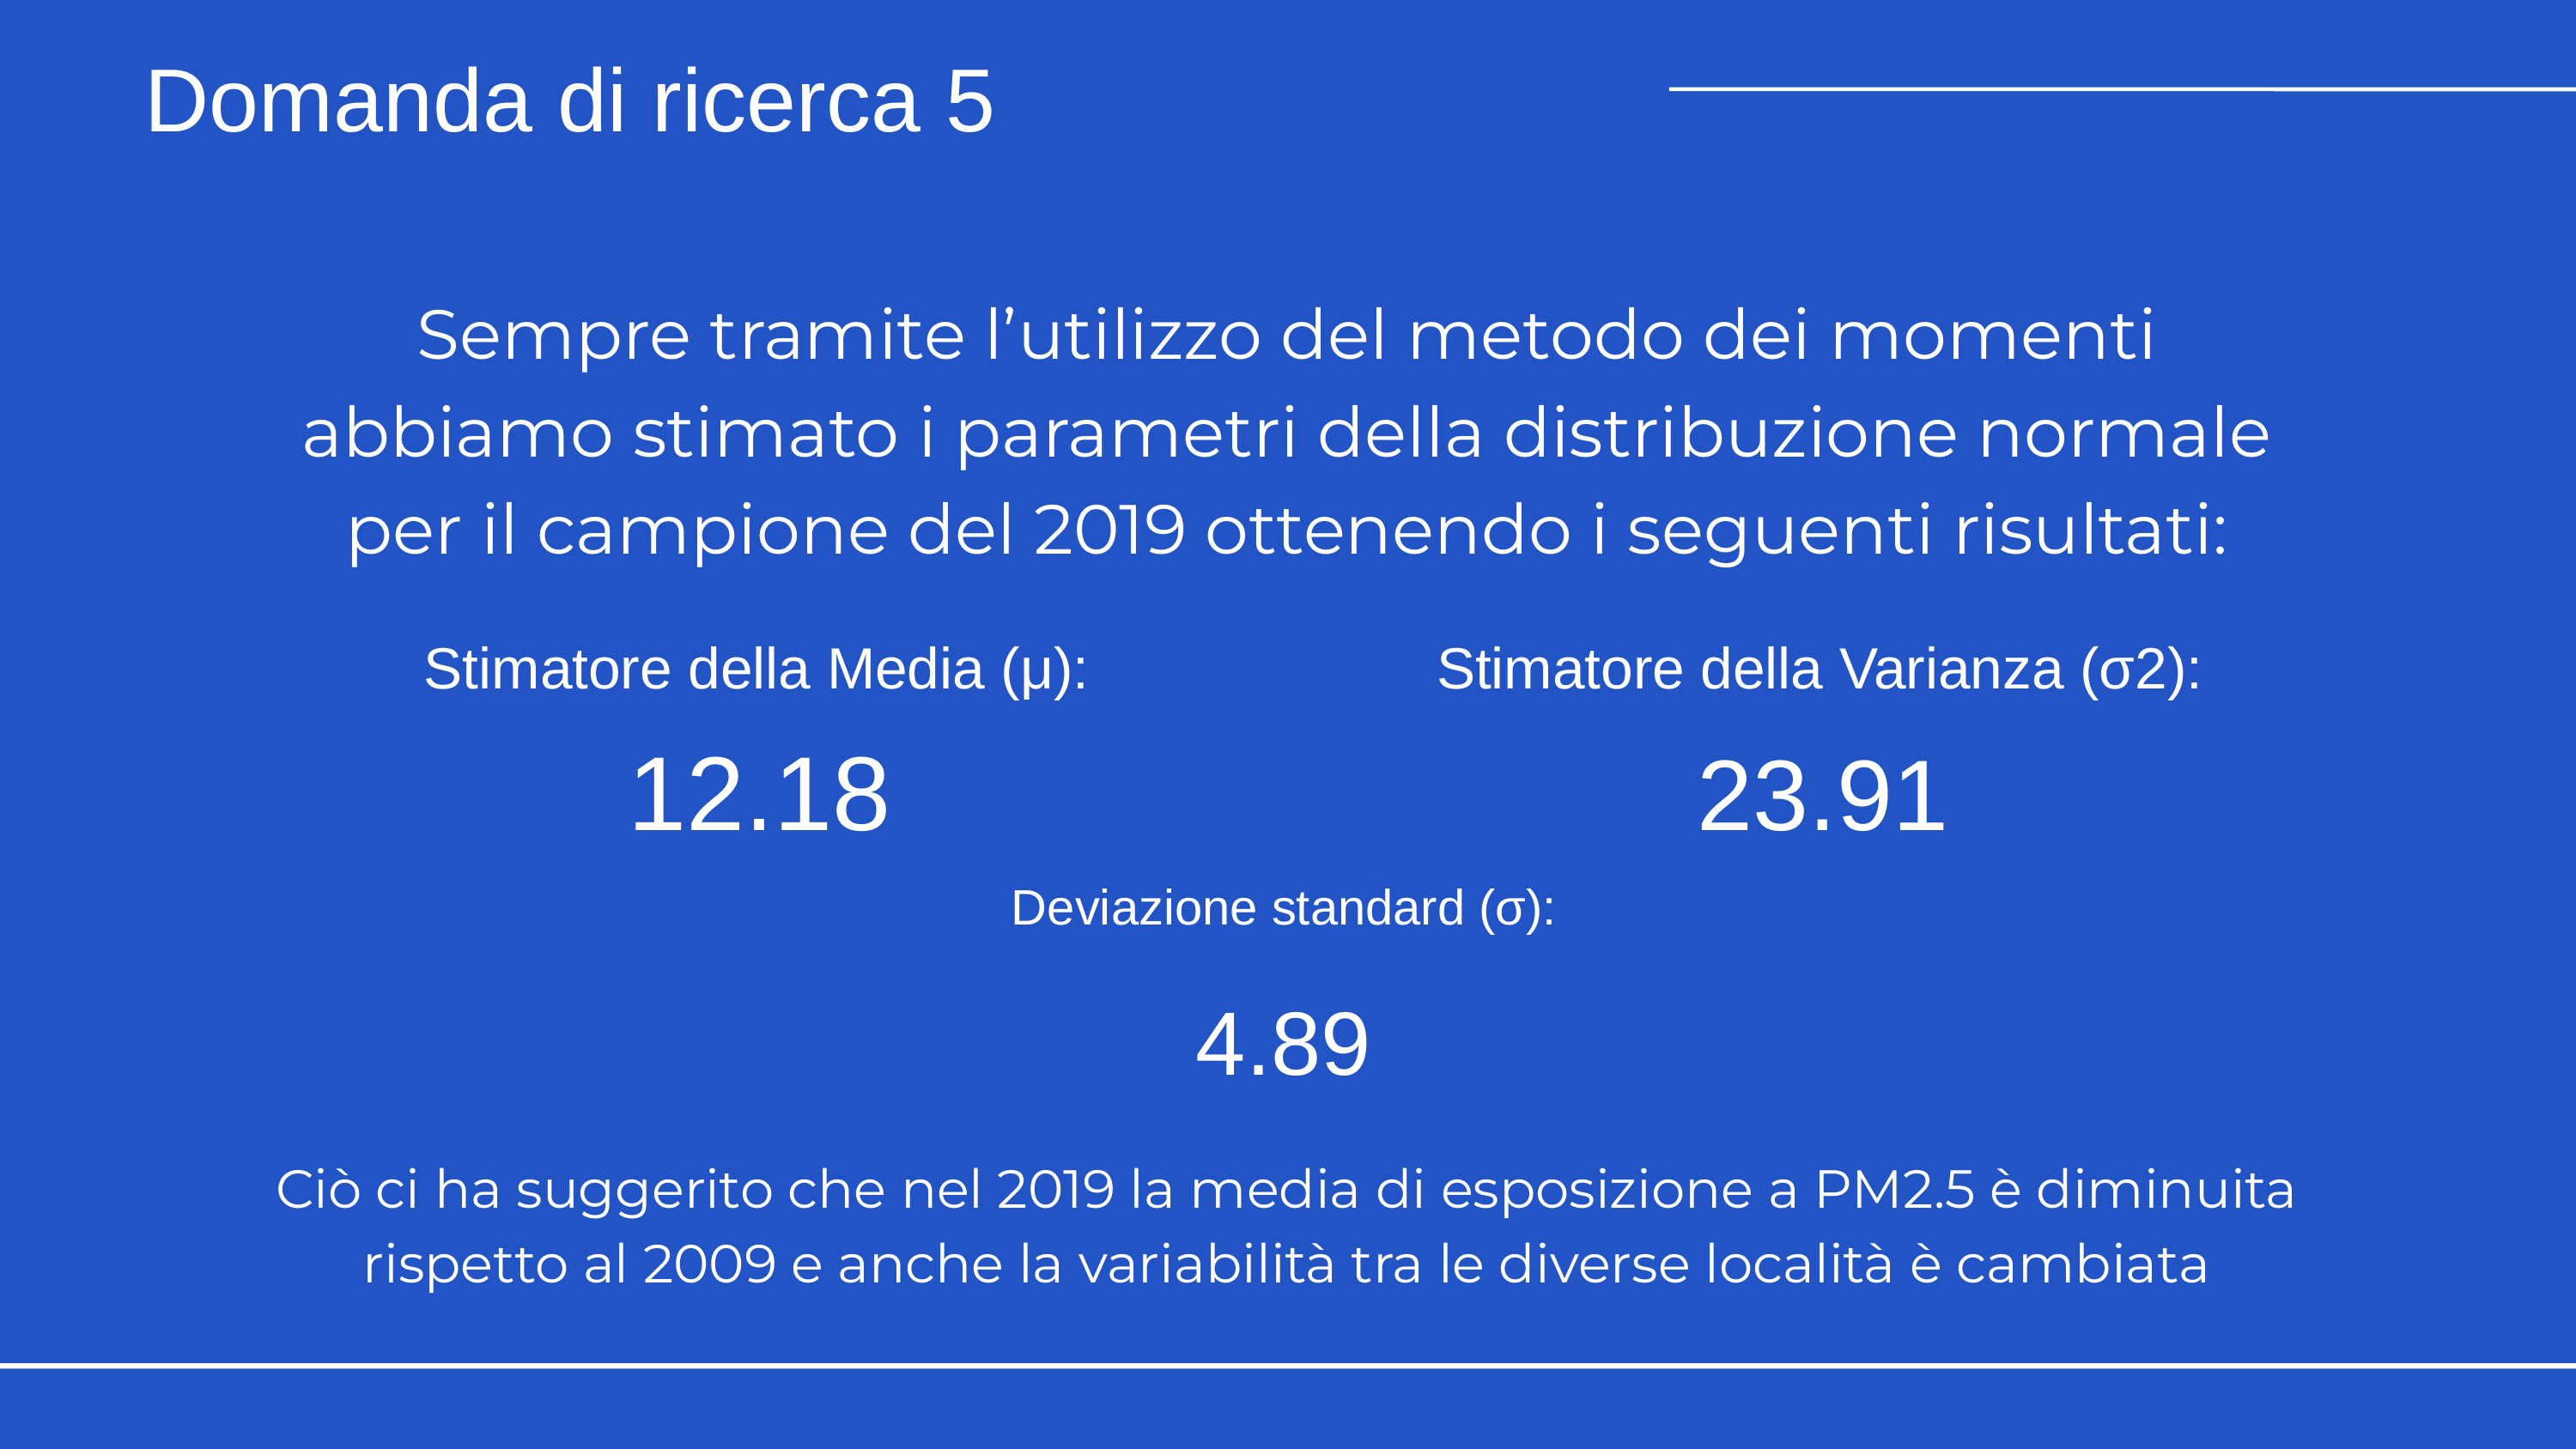

Domanda di ricerca 5

Sempre tramite l’utilizzo del metodo dei momenti abbiamo stimato i parametri della distribuzione normale per il campione del 2019 ottenendo i seguenti risultati:
Stimatore della Media (μ):
Stimatore della Varianza (σ2):
12.18
23.91
Deviazione standard (σ):
4.89
Ciò ci ha suggerito che nel 2019 la media di esposizione a PM2.5 è diminuita rispetto al 2009 e anche la variabilità tra le diverse località è cambiata